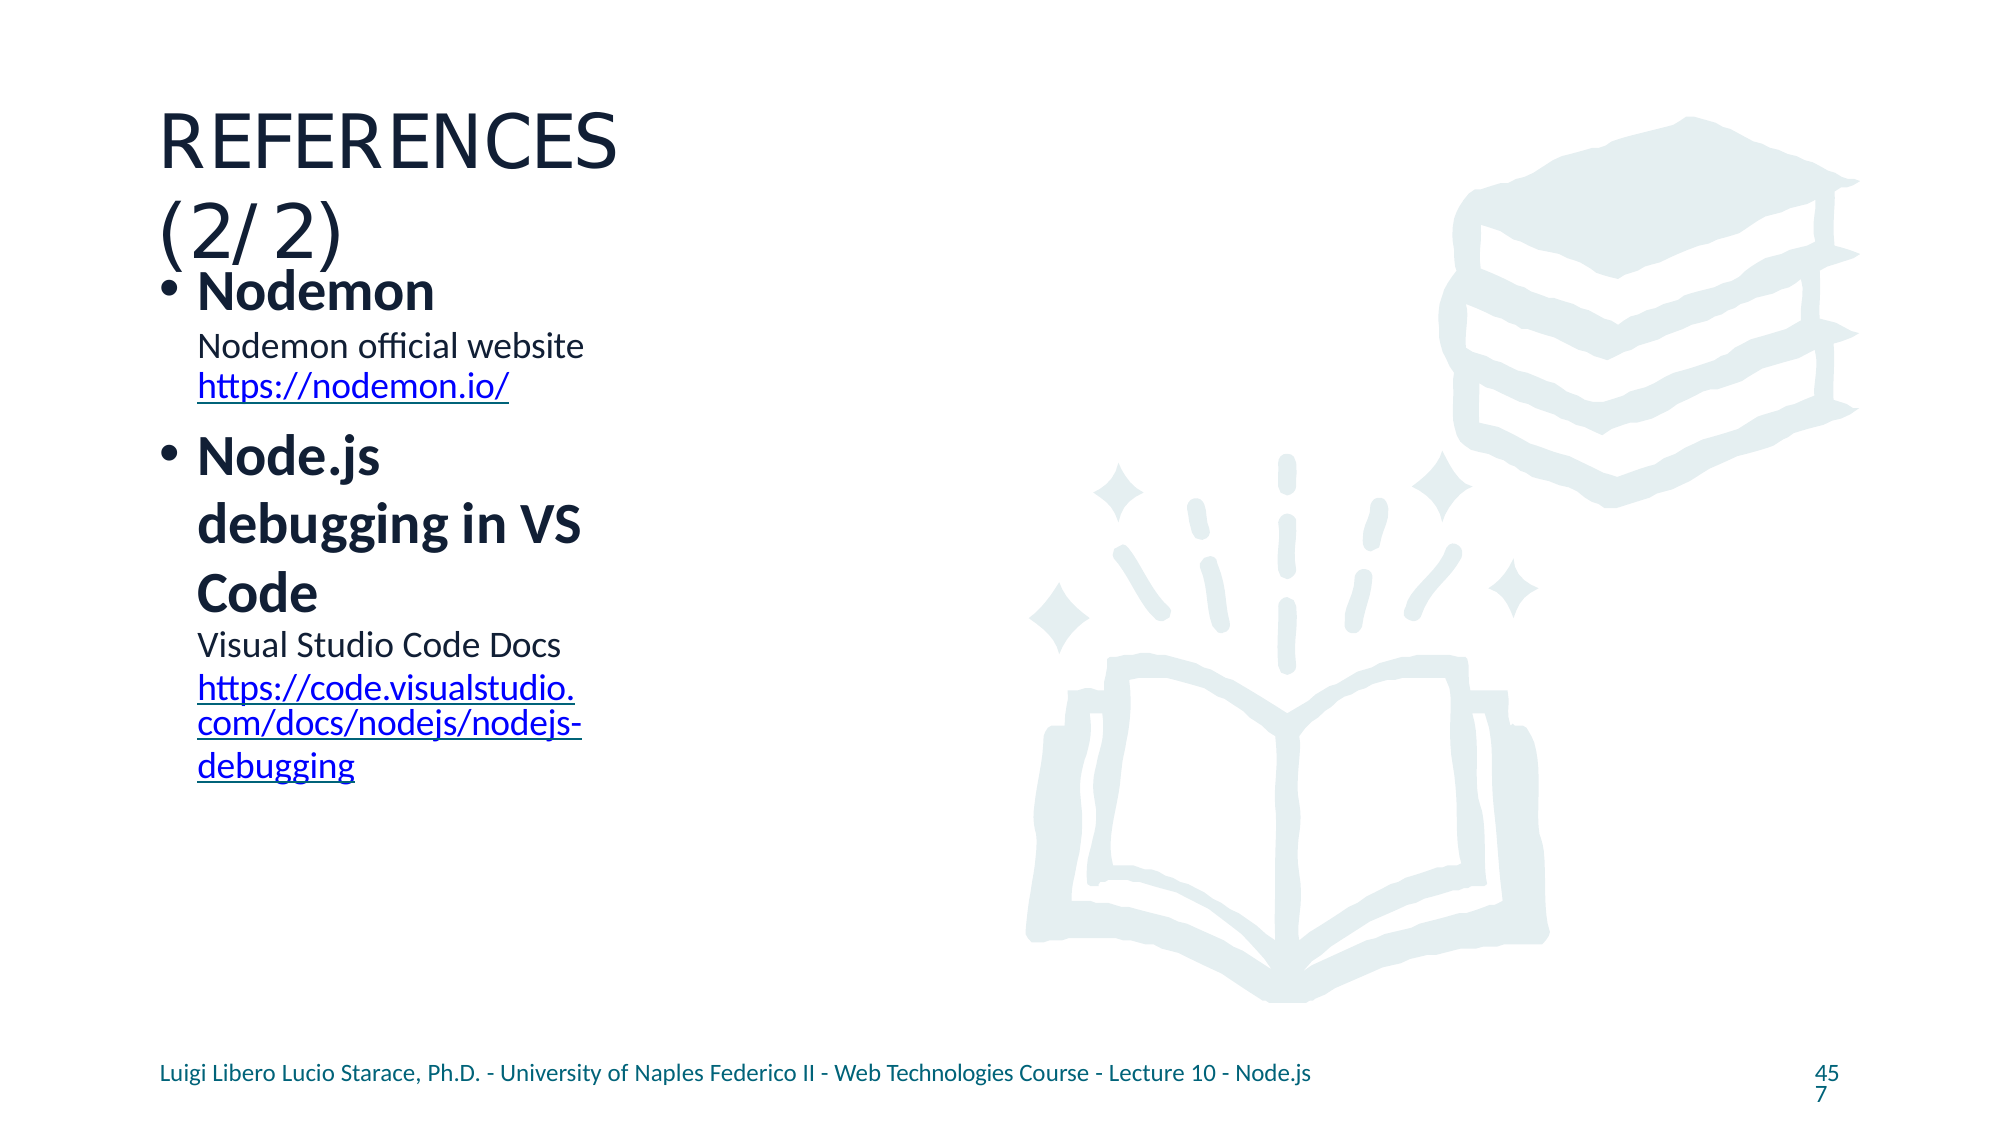

# REFERENCES (2/2)

Nodemon
Nodemon official website https://nodemon.io/
Node.js debugging in VS Code
Visual Studio Code Docs
https://code.visualstudio.com/docs/nodejs/nodejs-debugging

Luigi Libero Lucio Starace, Ph.D. - University of Naples Federico II - Web Technologies Course - Lecture 10 - Node.js
457